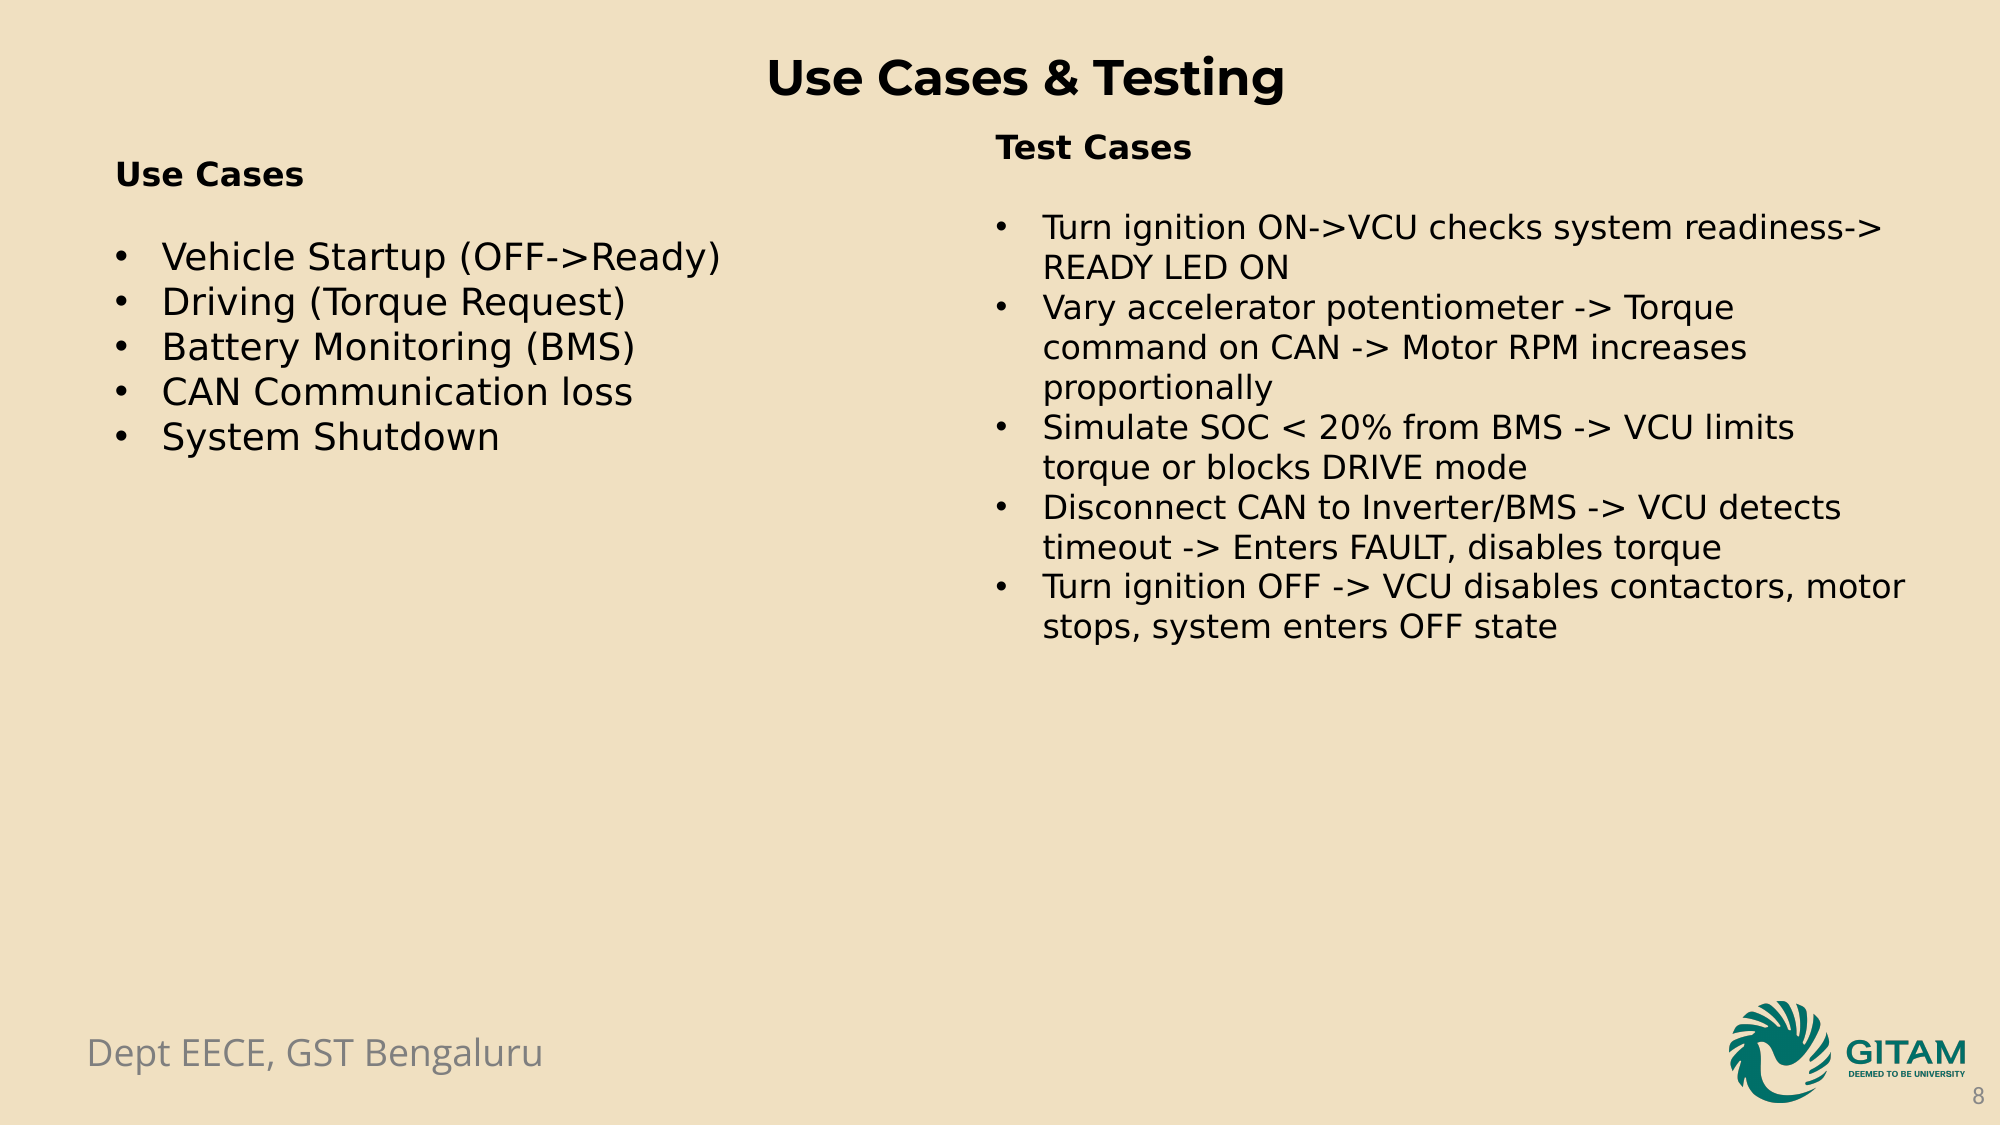

Use Cases & Testing
Test Cases

Turn ignition ON->VCU checks system readiness-> READY LED ON
Vary accelerator potentiometer -> Torque command on CAN -> Motor RPM increases proportionally
Simulate SOC < 20% from BMS -> VCU limits torque or blocks DRIVE mode
Disconnect CAN to Inverter/BMS -> VCU detects timeout -> Enters FAULT, disables torque
Turn ignition OFF -> VCU disables contactors, motor stops, system enters OFF state
Use Cases

Vehicle Startup (OFF->Ready)
Driving (Torque Request)
Battery Monitoring (BMS)
CAN Communication loss
System Shutdown

8